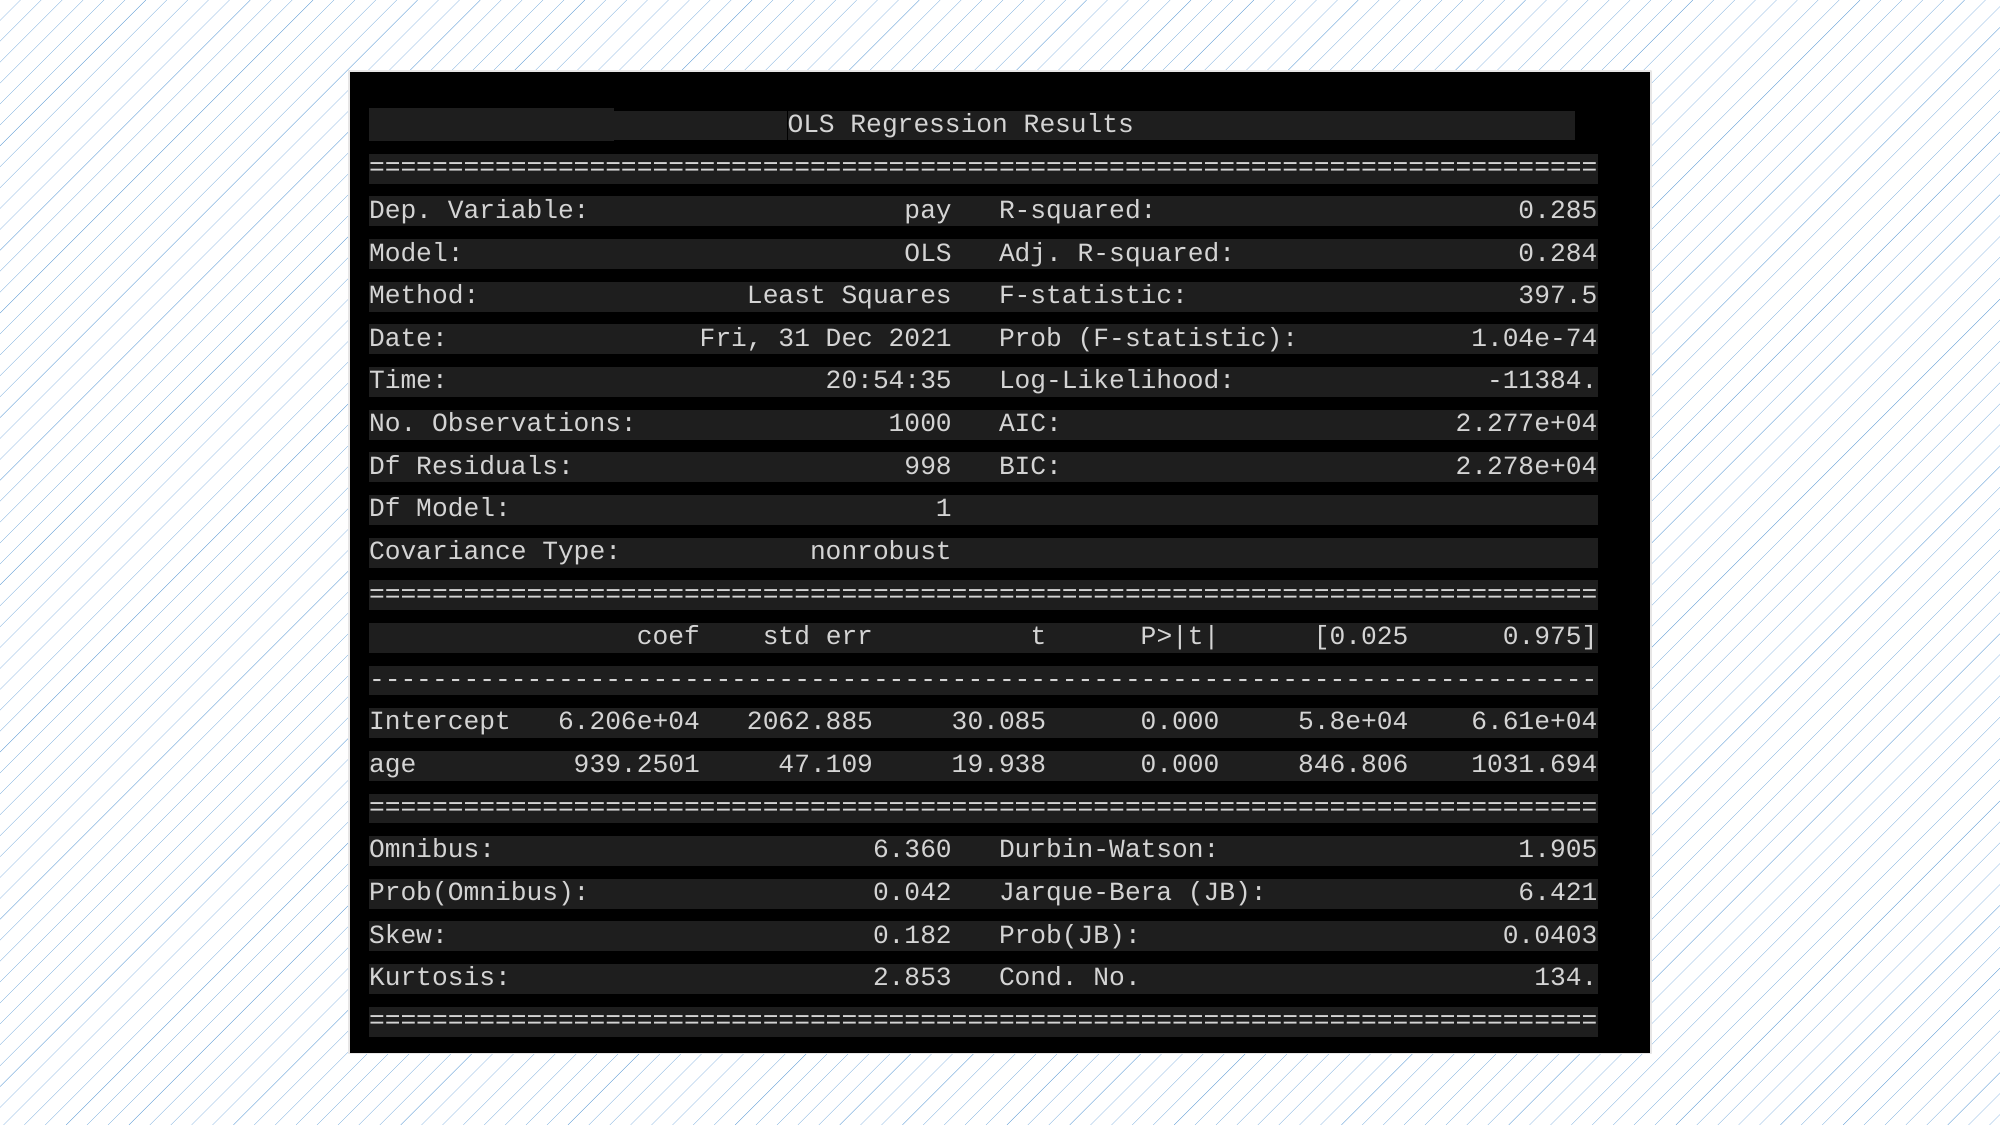

OLS Regression Results
==============================================================================
Dep. Variable:                    pay   R-squared:                       0.285
Model:                            OLS   Adj. R-squared:                  0.284
Method:                 Least Squares   F-statistic:                     397.5
Date:                Fri, 31 Dec 2021   Prob (F-statistic):           1.04e-74
Time:                        20:54:35   Log-Likelihood:                -11384.
No. Observations:                1000   AIC:                         2.277e+04
Df Residuals:                     998   BIC:                         2.278e+04
Df Model:                           1
Covariance Type:            nonrobust
==============================================================================
                 coef    std err          t      P>|t|      [0.025      0.975]
------------------------------------------------------------------------------
Intercept   6.206e+04   2062.885     30.085      0.000     5.8e+04    6.61e+04
age          939.2501     47.109     19.938      0.000     846.806    1031.694
==============================================================================
Omnibus:                        6.360   Durbin-Watson:                   1.905
Prob(Omnibus):                  0.042   Jarque-Bera (JB):                6.421
Skew:                           0.182   Prob(JB):                       0.0403
Kurtosis:                       2.853   Cond. No.                         134.
==============================================================================

REEMPLAZAR
POR VIDEO